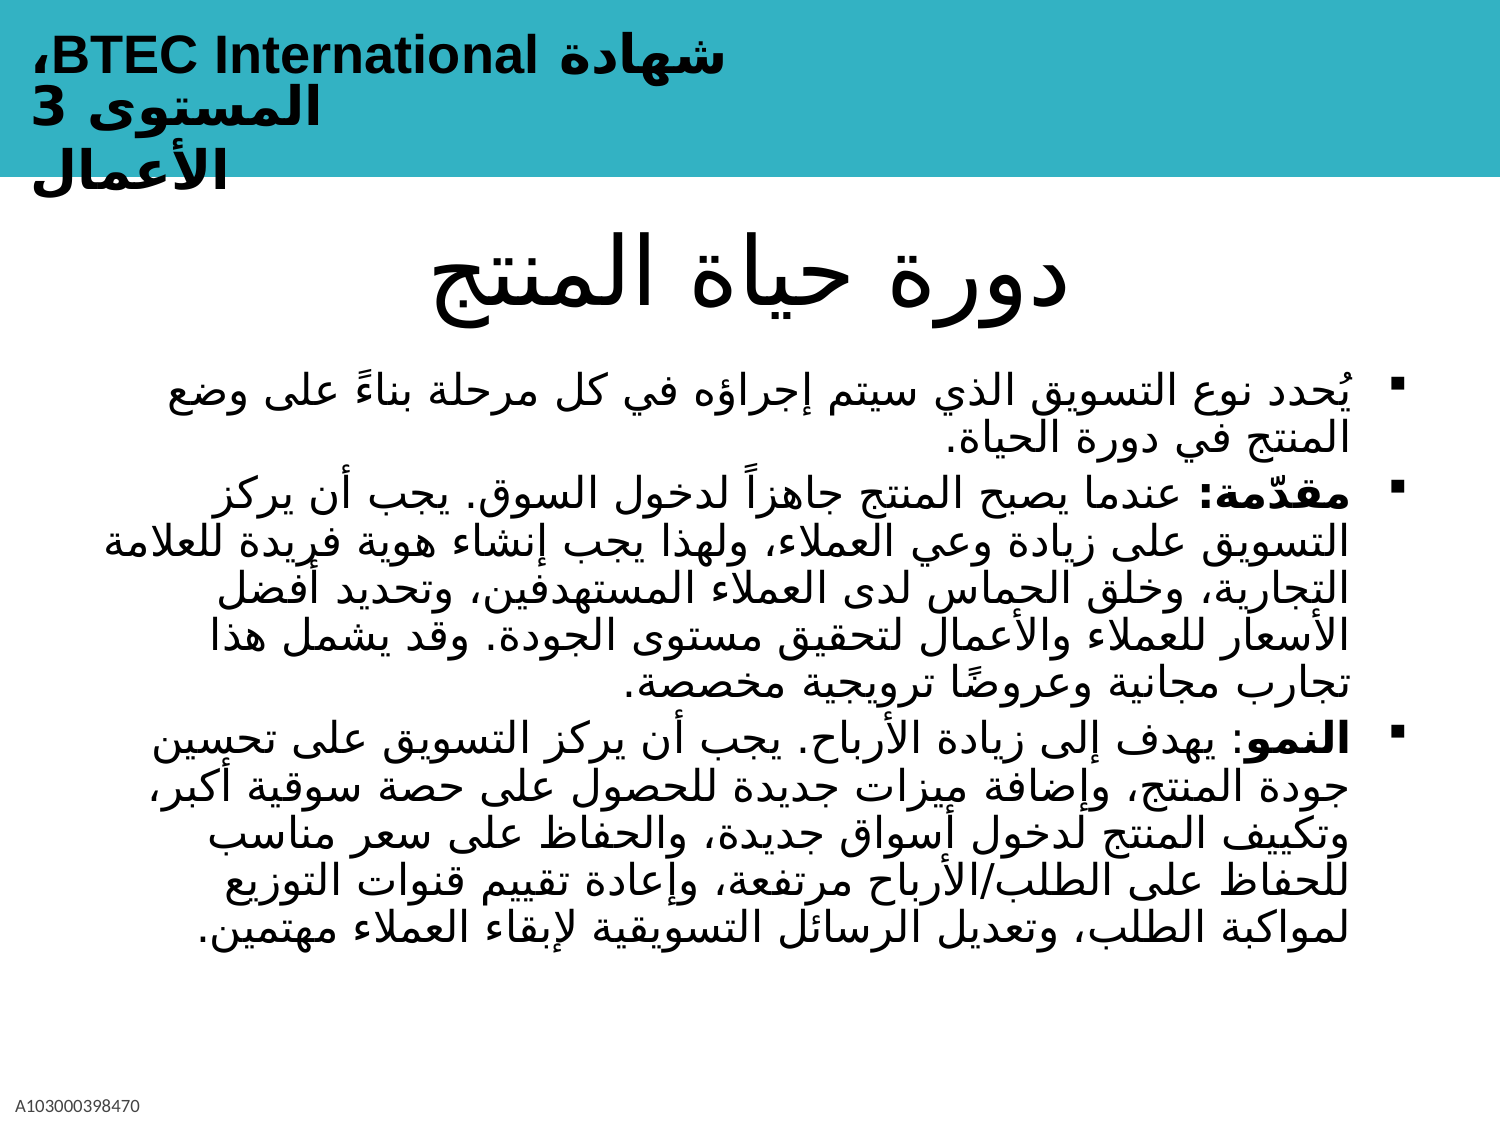

# دورة حياة المنتج
يُحدد نوع التسويق الذي سيتم إجراؤه في كل مرحلة بناءً على وضع المنتج في دورة الحياة.
مقدّمة: عندما يصبح المنتج جاهزاً لدخول السوق. يجب أن يركز التسويق على زيادة وعي العملاء، ولهذا يجب إنشاء هوية فريدة للعلامة التجارية، وخلق الحماس لدى العملاء المستهدفين، وتحديد أفضل الأسعار للعملاء والأعمال لتحقيق مستوى الجودة. وقد يشمل هذا تجارب مجانية وعروضًا ترويجية مخصصة.
النمو: يهدف إلى زيادة الأرباح. يجب أن يركز التسويق على تحسين جودة المنتج، وإضافة ميزات جديدة للحصول على حصة سوقية أكبر، وتكييف المنتج لدخول أسواق جديدة، والحفاظ على سعر مناسب للحفاظ على الطلب/الأرباح مرتفعة، وإعادة تقييم قنوات التوزيع لمواكبة الطلب، وتعديل الرسائل التسويقية لإبقاء العملاء مهتمين.
A103000398470